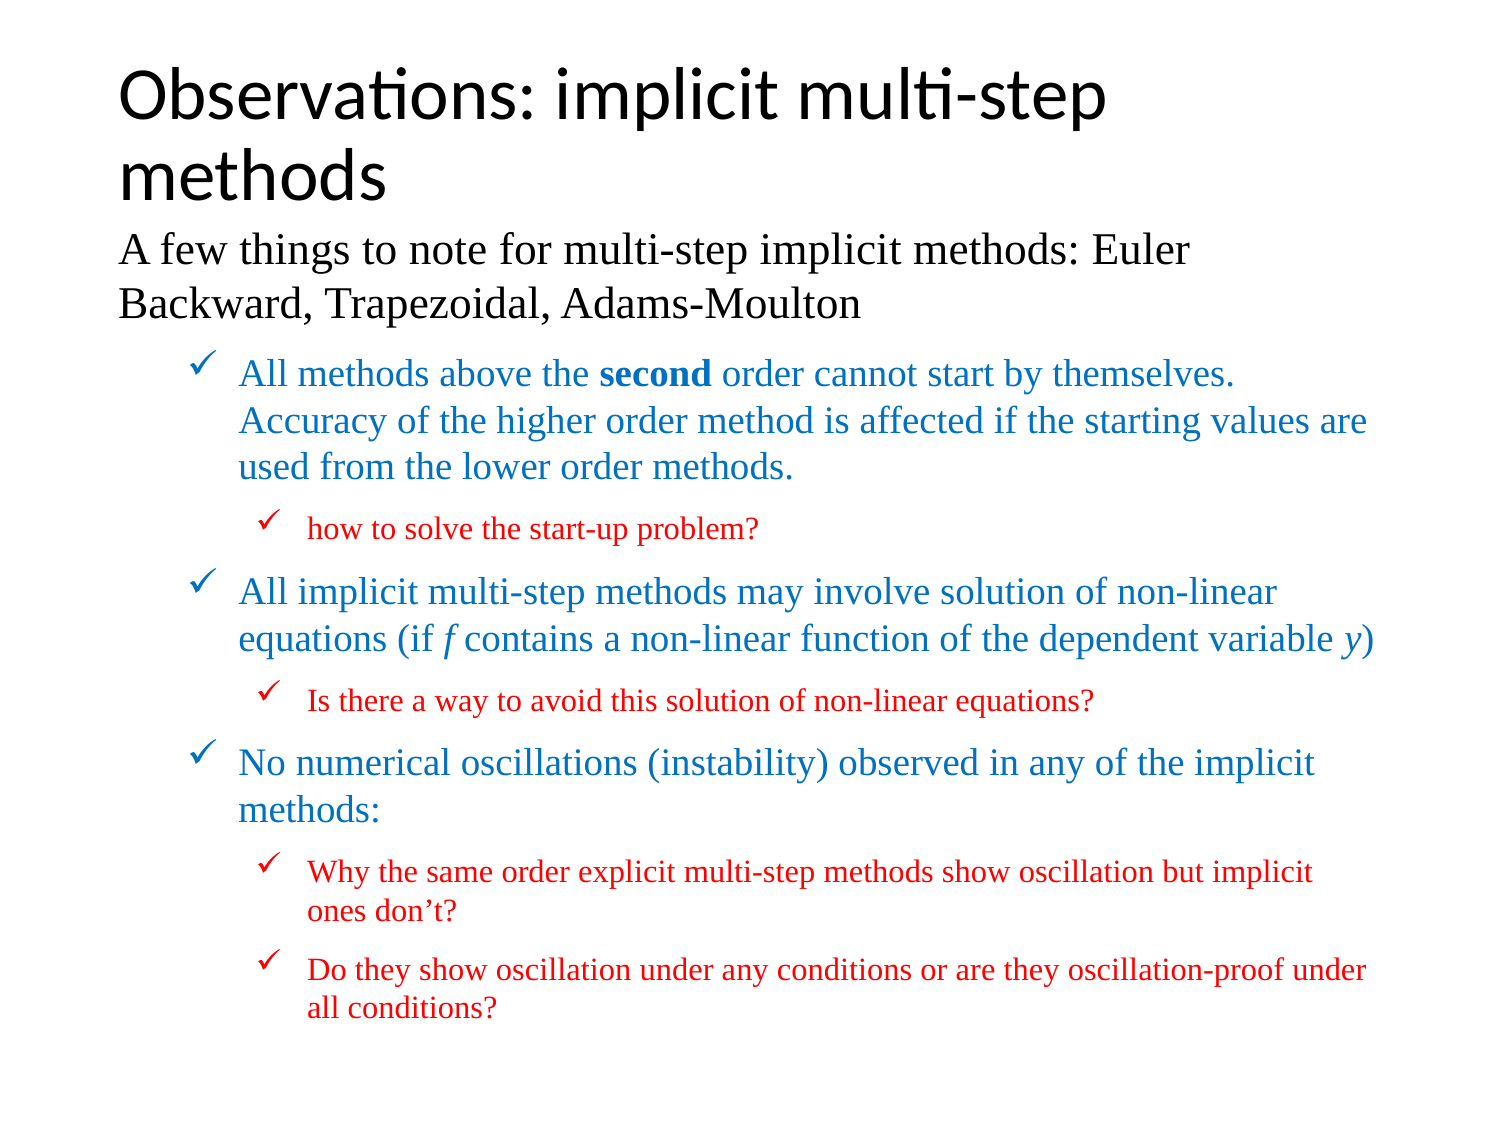

# Observations: implicit multi-step methods
A few things to note for multi-step implicit methods: Euler Backward, Trapezoidal, Adams-Moulton
All methods above the second order cannot start by themselves.  Accuracy of the higher order method is affected if the starting values are used from the lower order methods.
how to solve the start-up problem?
All implicit multi-step methods may involve solution of non-linear equations (if f contains a non-linear function of the dependent variable y)
Is there a way to avoid this solution of non-linear equations?
No numerical oscillations (instability) observed in any of the implicit methods:
Why the same order explicit multi-step methods show oscillation but implicit ones don’t?
Do they show oscillation under any conditions or are they oscillation-proof under all conditions?